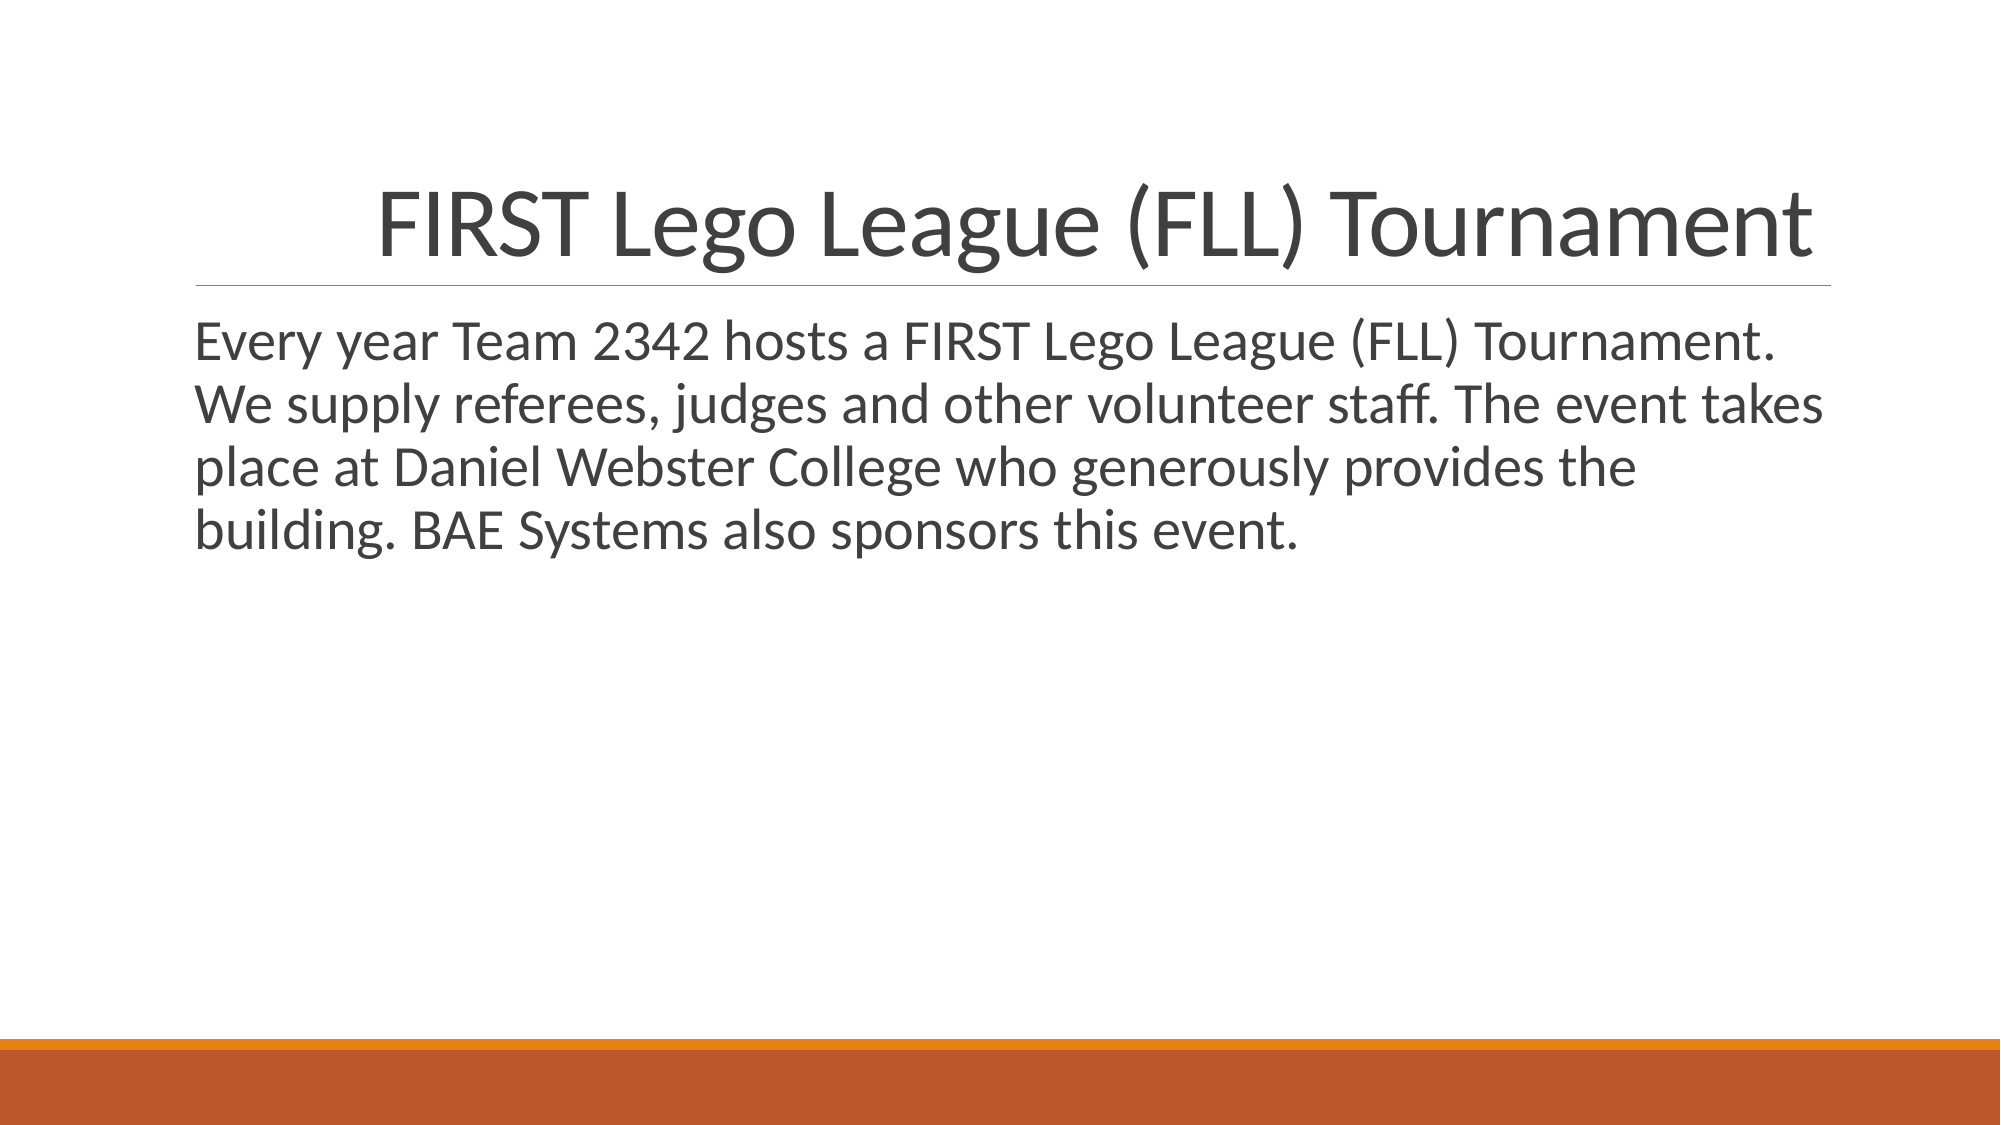

# FIRST Lego League (FLL) Tournament
Every year Team 2342 hosts a FIRST Lego League (FLL) Tournament. We supply referees, judges and other volunteer staff. The event takes place at Daniel Webster College who generously provides the building. BAE Systems also sponsors this event.